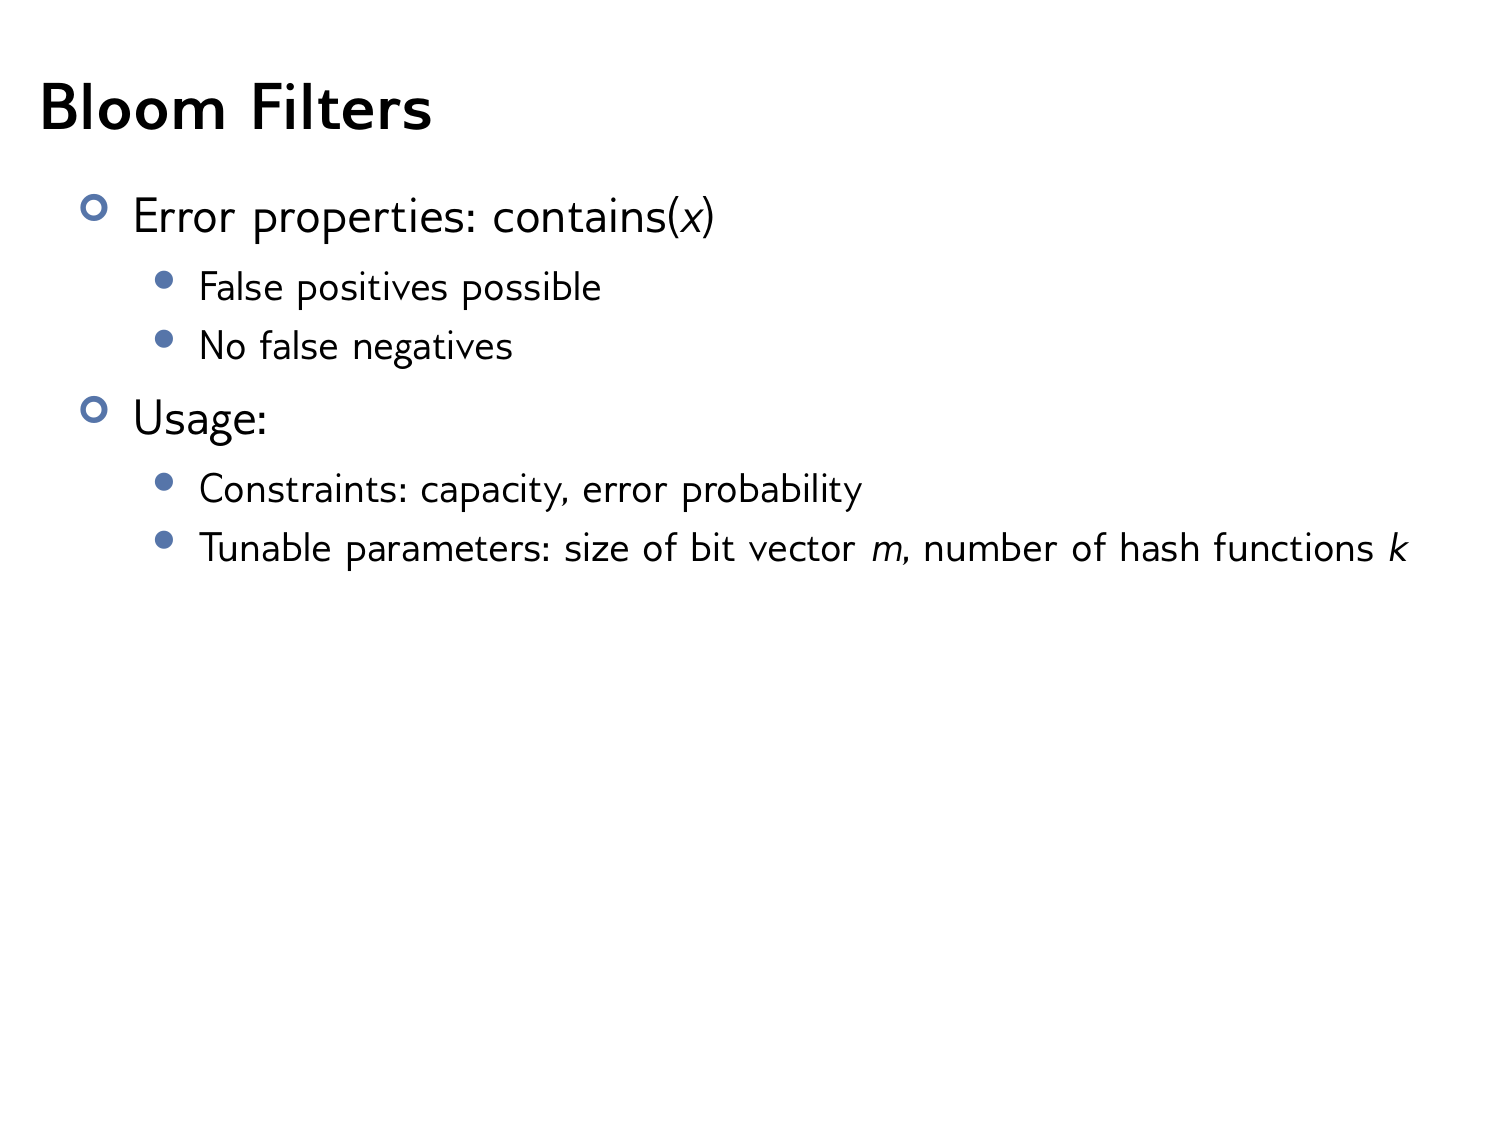

# Bloom Filters
Error properties: contains(x)
False positives possible
No false negatives
Usage:
Constraints: capacity, error probability
Tunable parameters: size of bit vector m, number of hash functions k